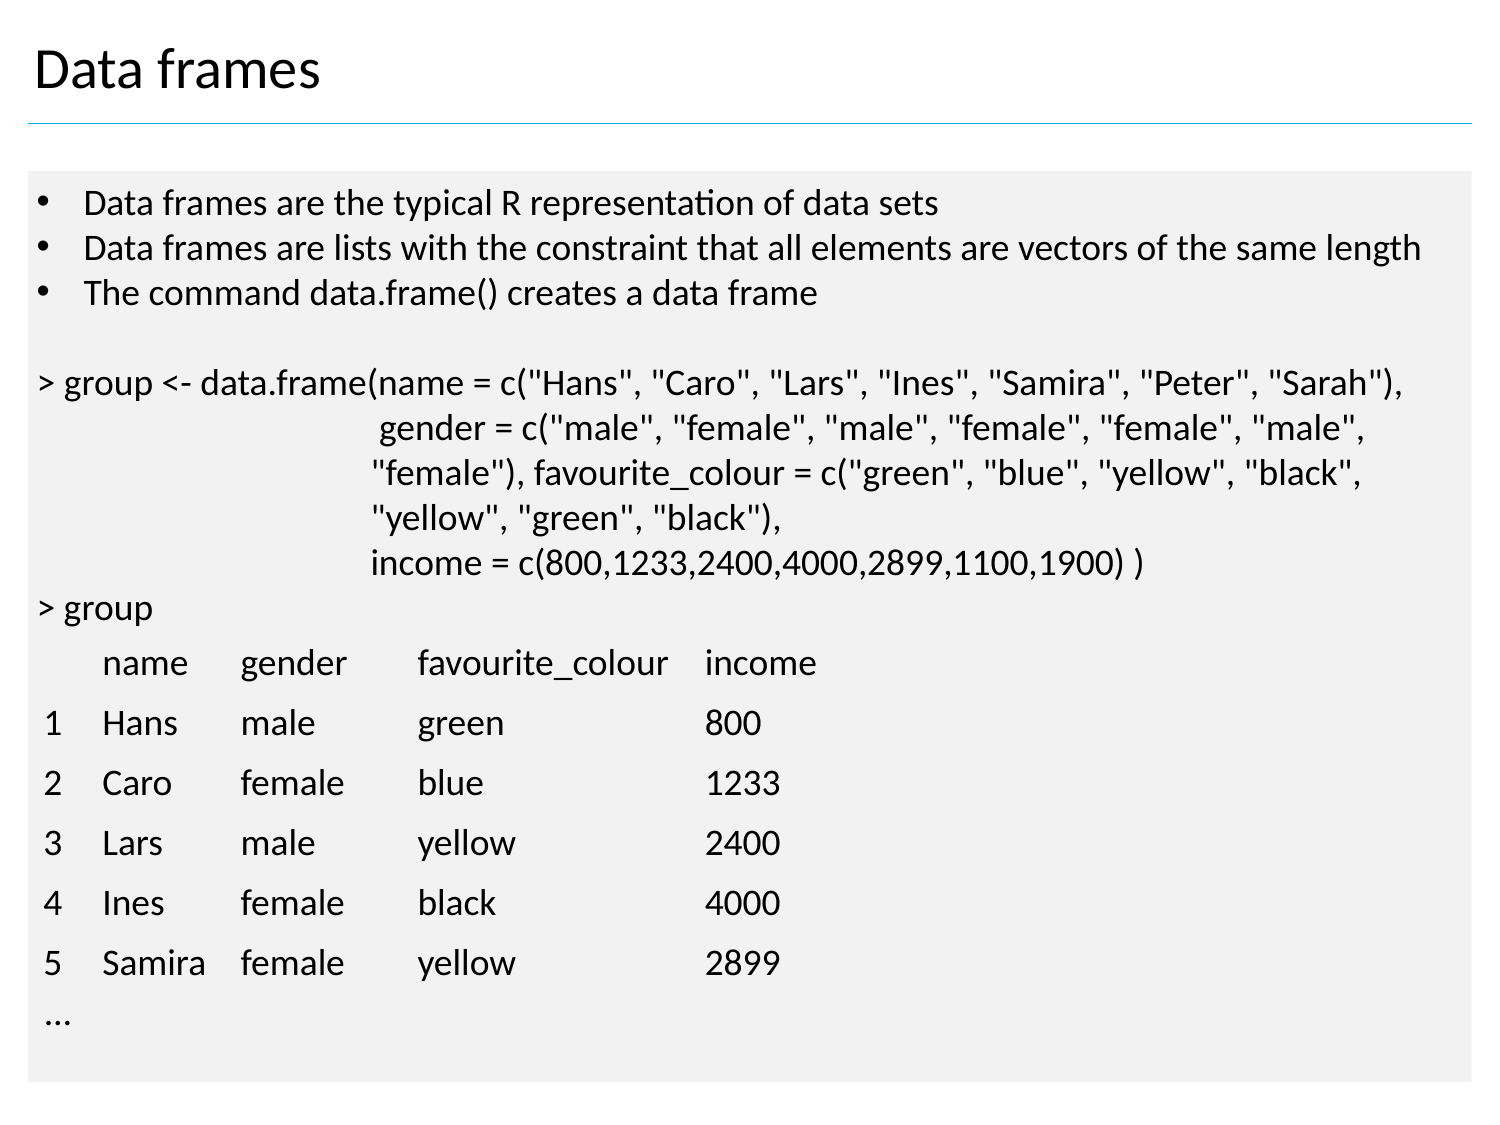

Data frames

Data frames are the typical R representation of data sets
Data frames are lists with the constraint that all elements are vectors of the same length
The command data.frame() creates a data frame

> group <- data.frame(name = c("Hans", "Caro", "Lars", "Ines", "Samira", "Peter", "Sarah"), 		     gender = c("male", "female", "male", "female", "female", "male", 			    "female"), favourite_colour = c("green", "blue", "yellow", "black", 			    "yellow", "green", "black"),
		    income = c(800,1233,2400,4000,2899,1100,1900) )
> group

 …

|  | name | gender | favourite\_colour | income |
| --- | --- | --- | --- | --- |
| 1 | Hans | male | green | 800 |
| 2 | Caro | female | blue | 1233 |
| 3 | Lars | male | yellow | 2400 |
| 4 | Ines | female | black | 4000 |
| 5 | Samira | female | yellow | 2899 |